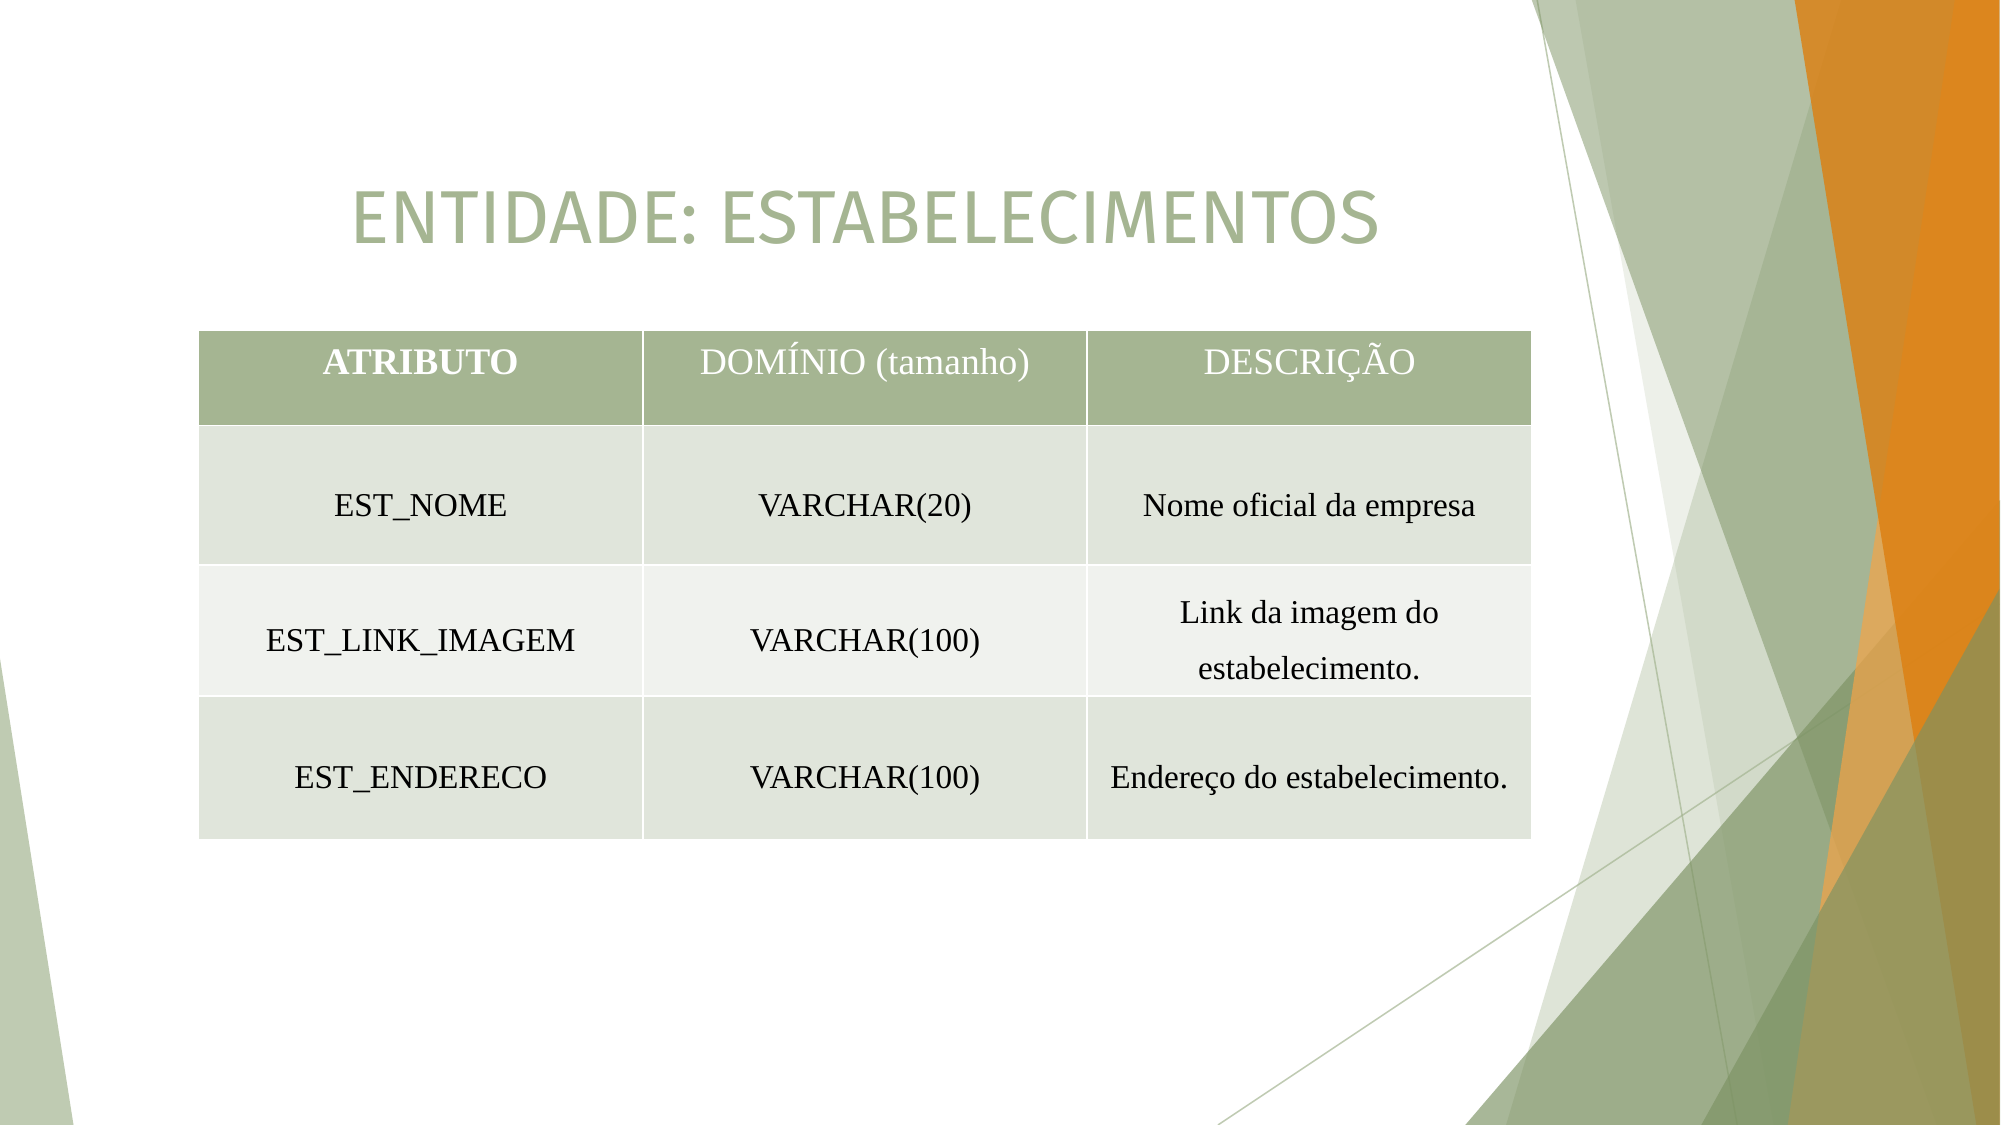

# ENTIDADE: ESTABELECIMENTOS
| ATRIBUTO | DOMÍNIO (tamanho) | DESCRIÇÃO |
| --- | --- | --- |
| EST\_NOME | VARCHAR(20) | Nome oficial da empresa |
| EST\_LINK\_IMAGEM | VARCHAR(100) | Link da imagem do estabelecimento. |
| EST\_ENDERECO | VARCHAR(100) | Endereço do estabelecimento. |